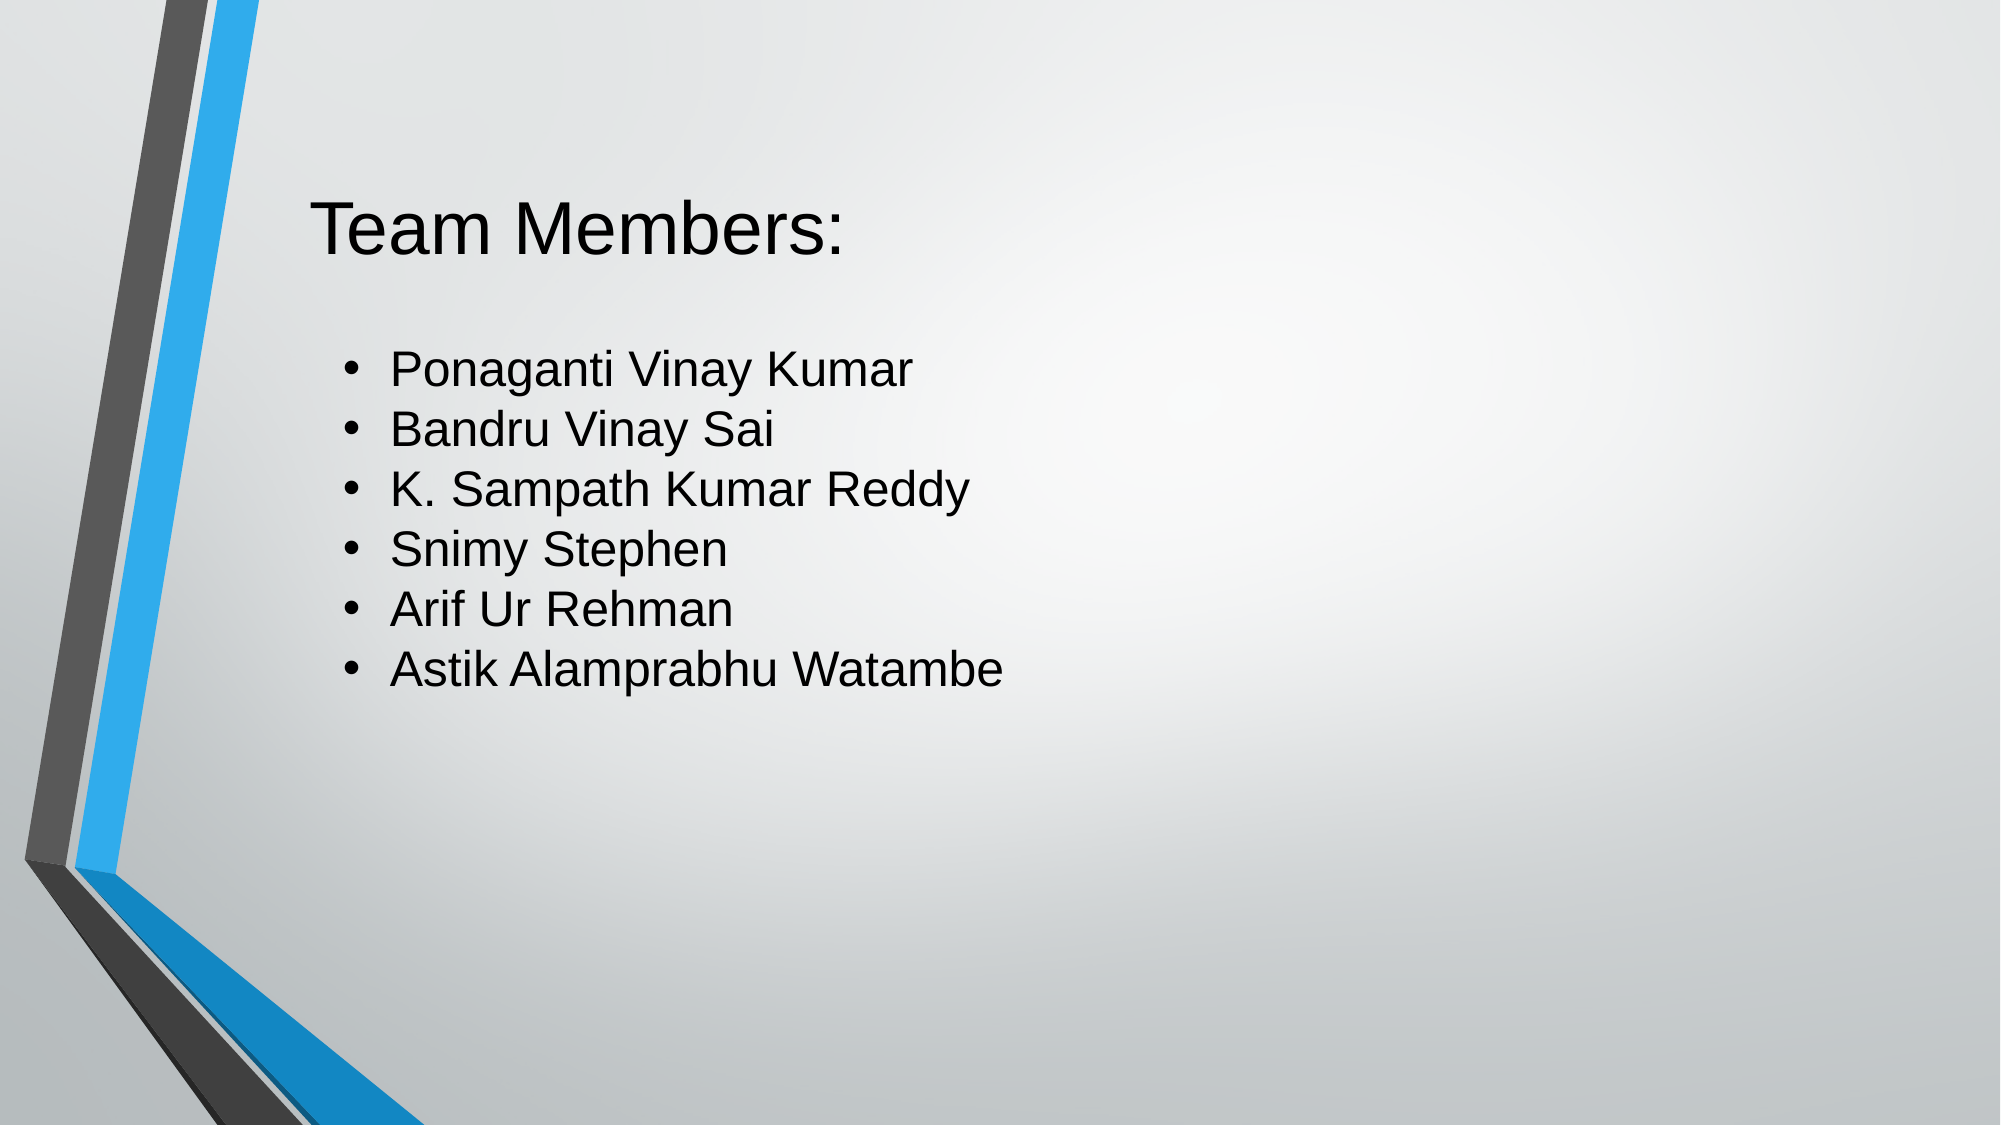

Team Members:

Ponaganti Vinay Kumar
Bandru Vinay Sai
K. Sampath Kumar Reddy
Snimy Stephen
Arif Ur Rehman
Astik Alamprabhu Watambe